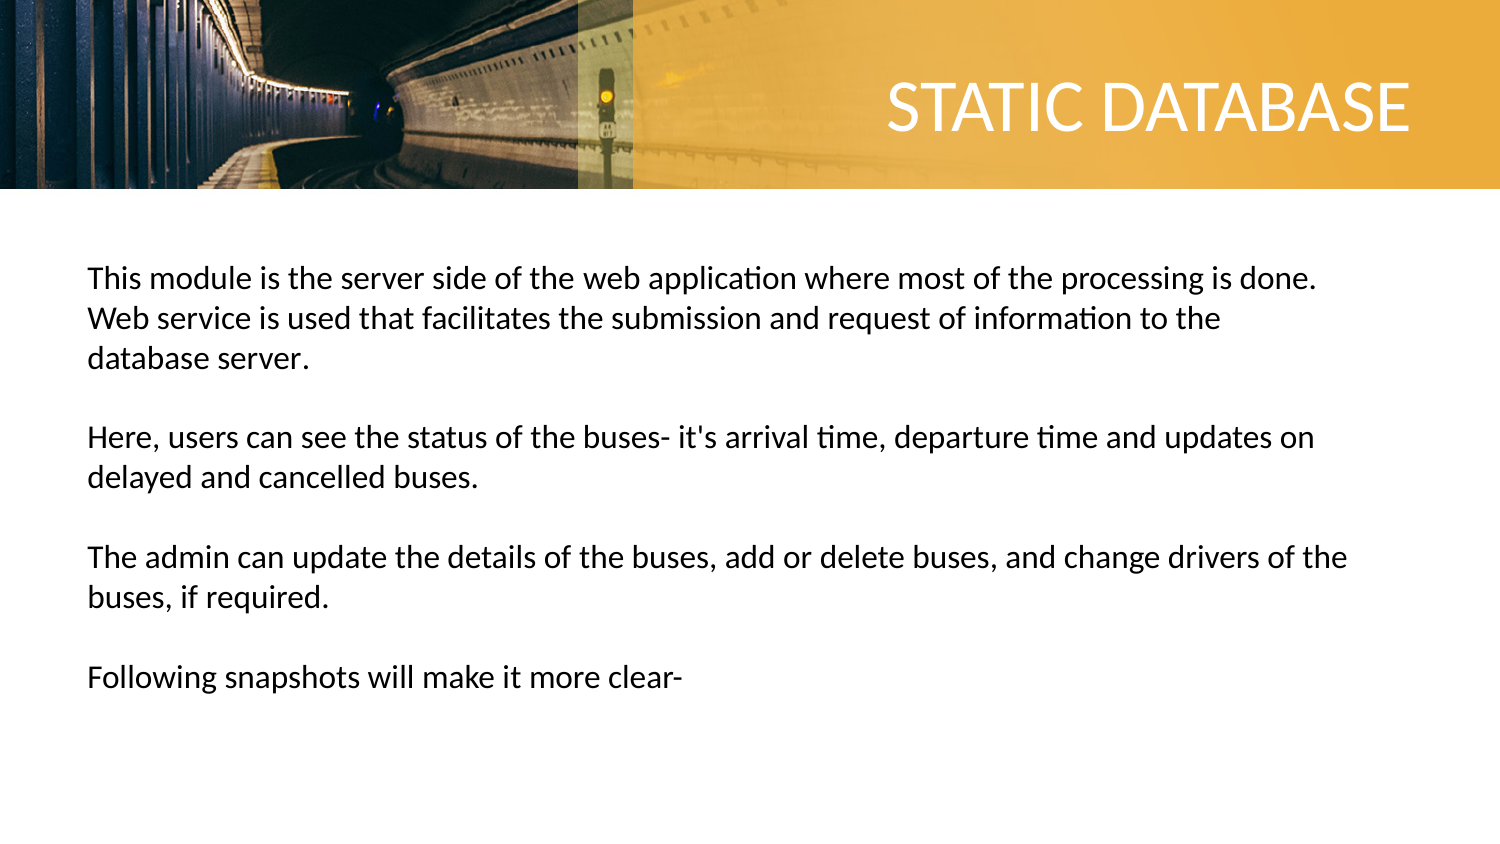

STATIC DATABASE
This module is the server side of the web application where most of the processing is done.
Web service is used that facilitates the submission and request of information to the database server.

Here, users can see the status of the buses- it's arrival time, departure time and updates on delayed and cancelled buses.

The admin can update the details of the buses, add or delete buses, and change drivers of the buses, if required.

Following snapshots will make it more clear-